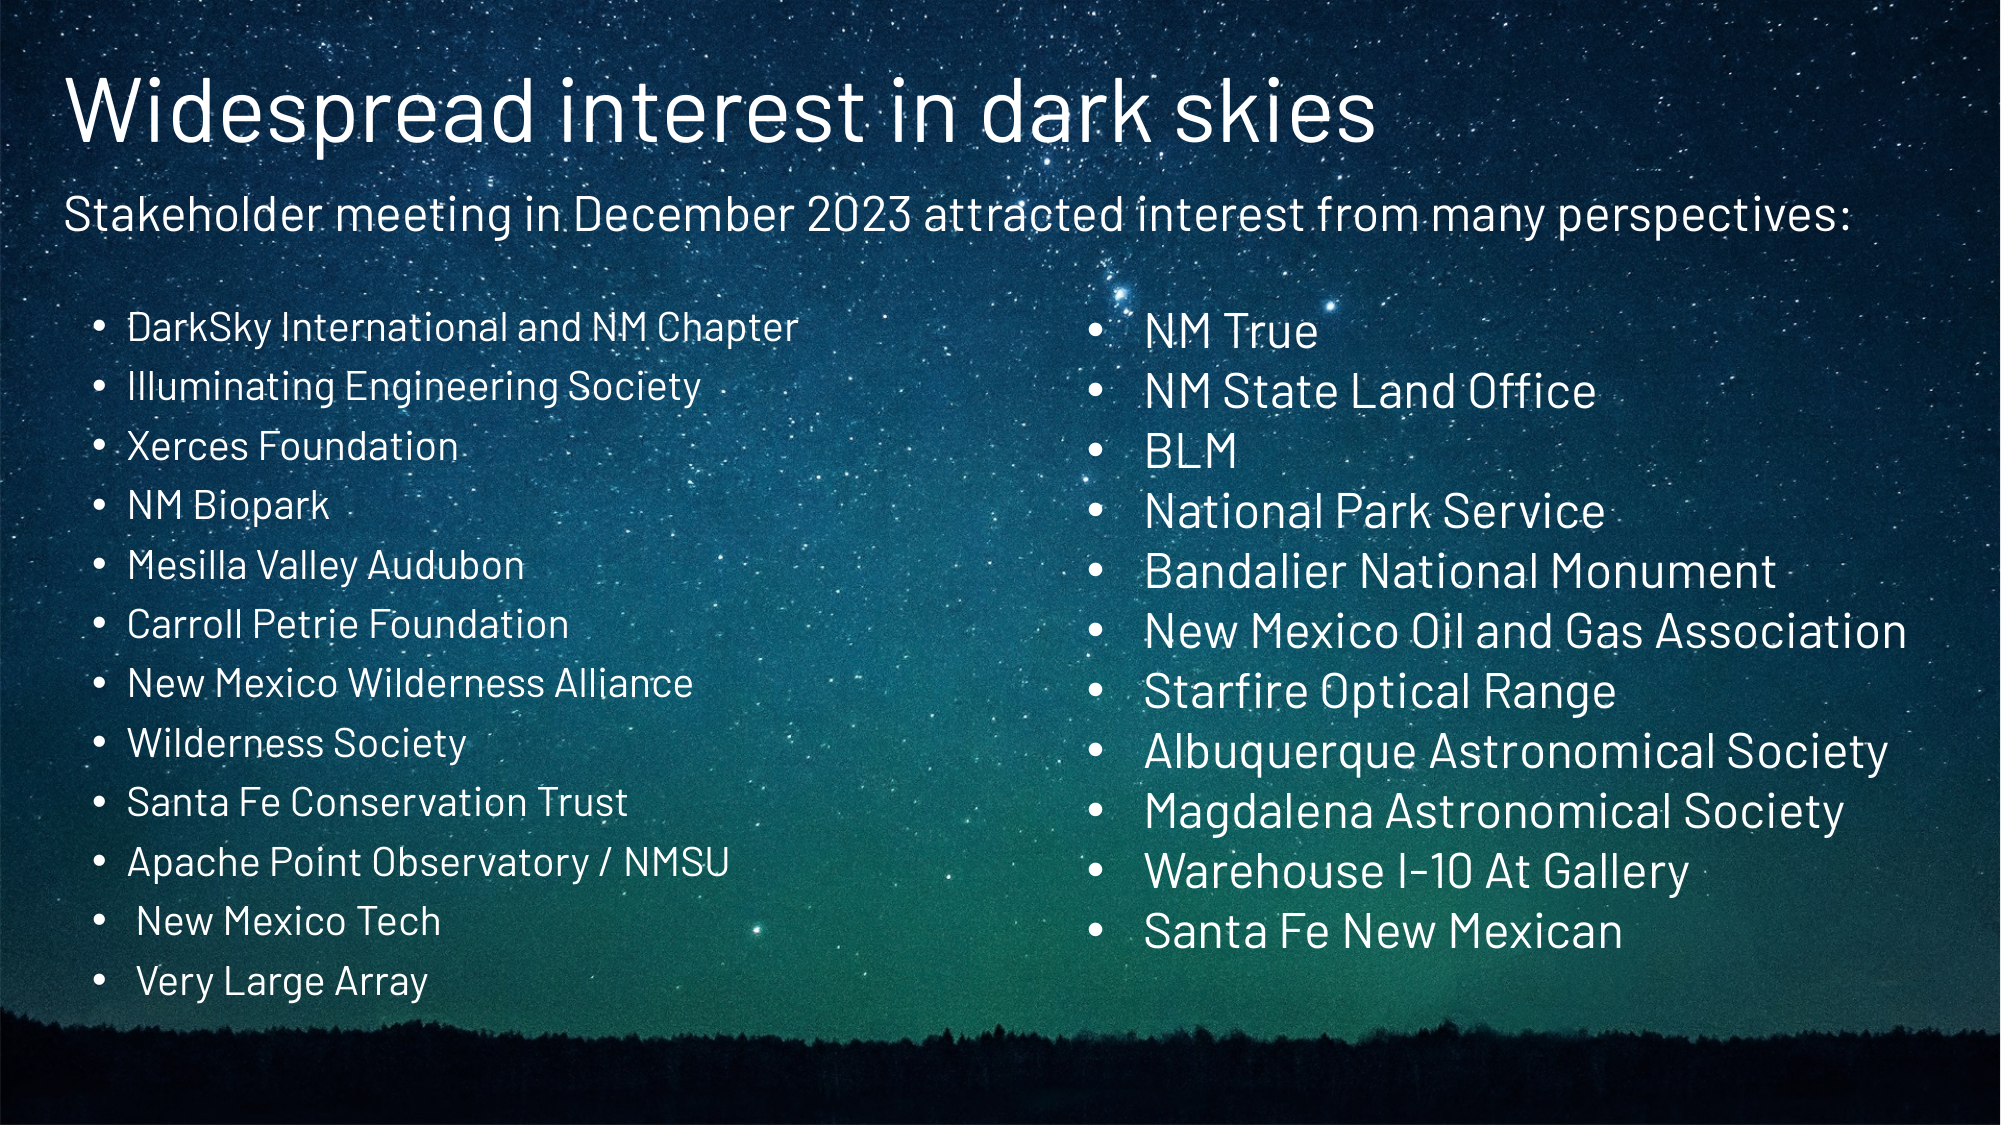

# Widespread interest in dark skies
Stakeholder meeting in December 2023 attracted interest from many perspectives:
NM True
NM State Land Office
BLM
National Park Service
Bandalier National Monument
New Mexico Oil and Gas Association
Starfire Optical Range
Albuquerque Astronomical Society
Magdalena Astronomical Society
Warehouse I-10 At Gallery
Santa Fe New Mexican

DarkSky International and NM Chapter
Illuminating Engineering Society
Xerces Foundation
NM Biopark
Mesilla Valley Audubon
Carroll Petrie Foundation
New Mexico Wilderness Alliance
Wilderness Society
Santa Fe Conservation Trust
Apache Point Observatory / NMSU
New Mexico Tech
Very Large Array